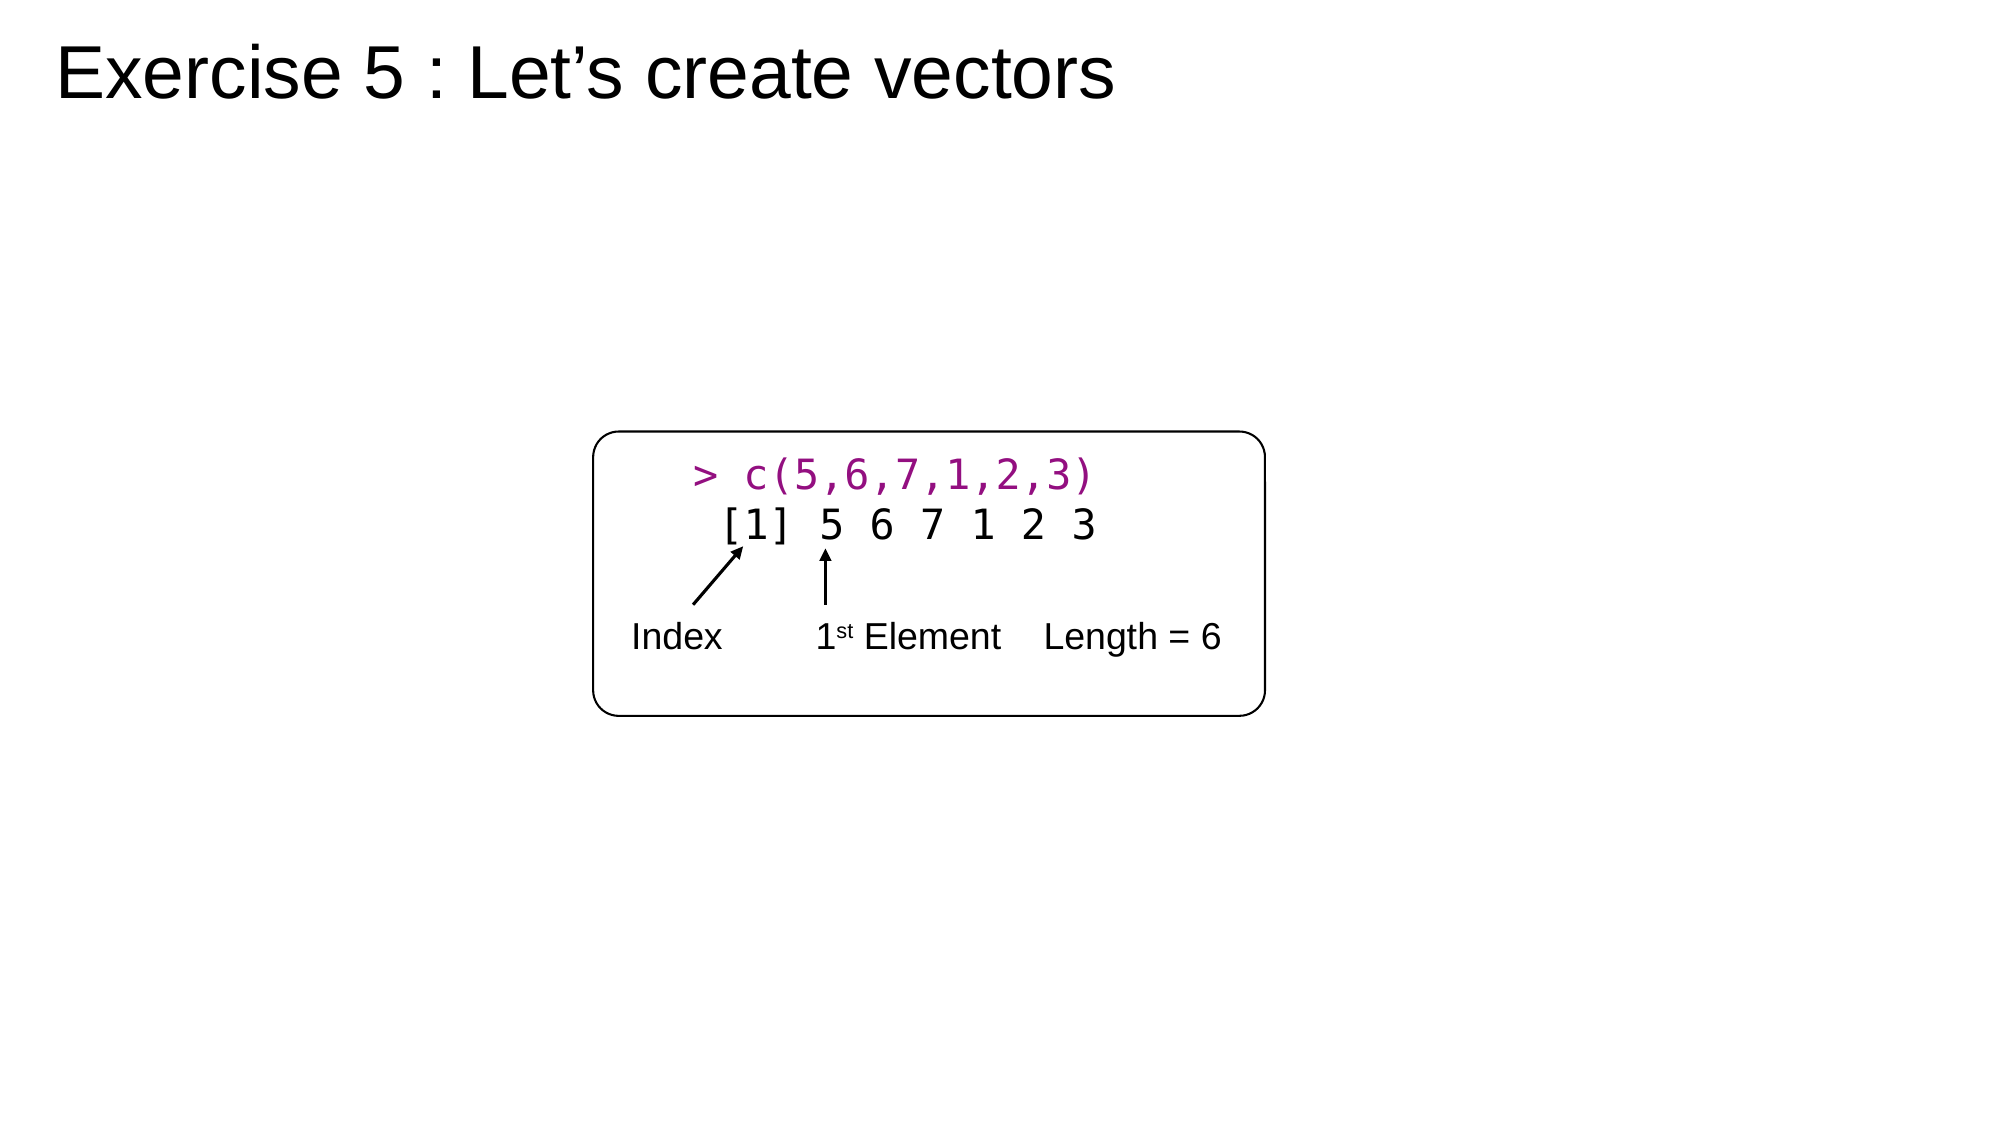

Exercise 5 : Let’s create vectors

> c(5,6,7,1,2,3)
 [1] 5 6 7 1 2 3
Index
1st Element
Length = 6